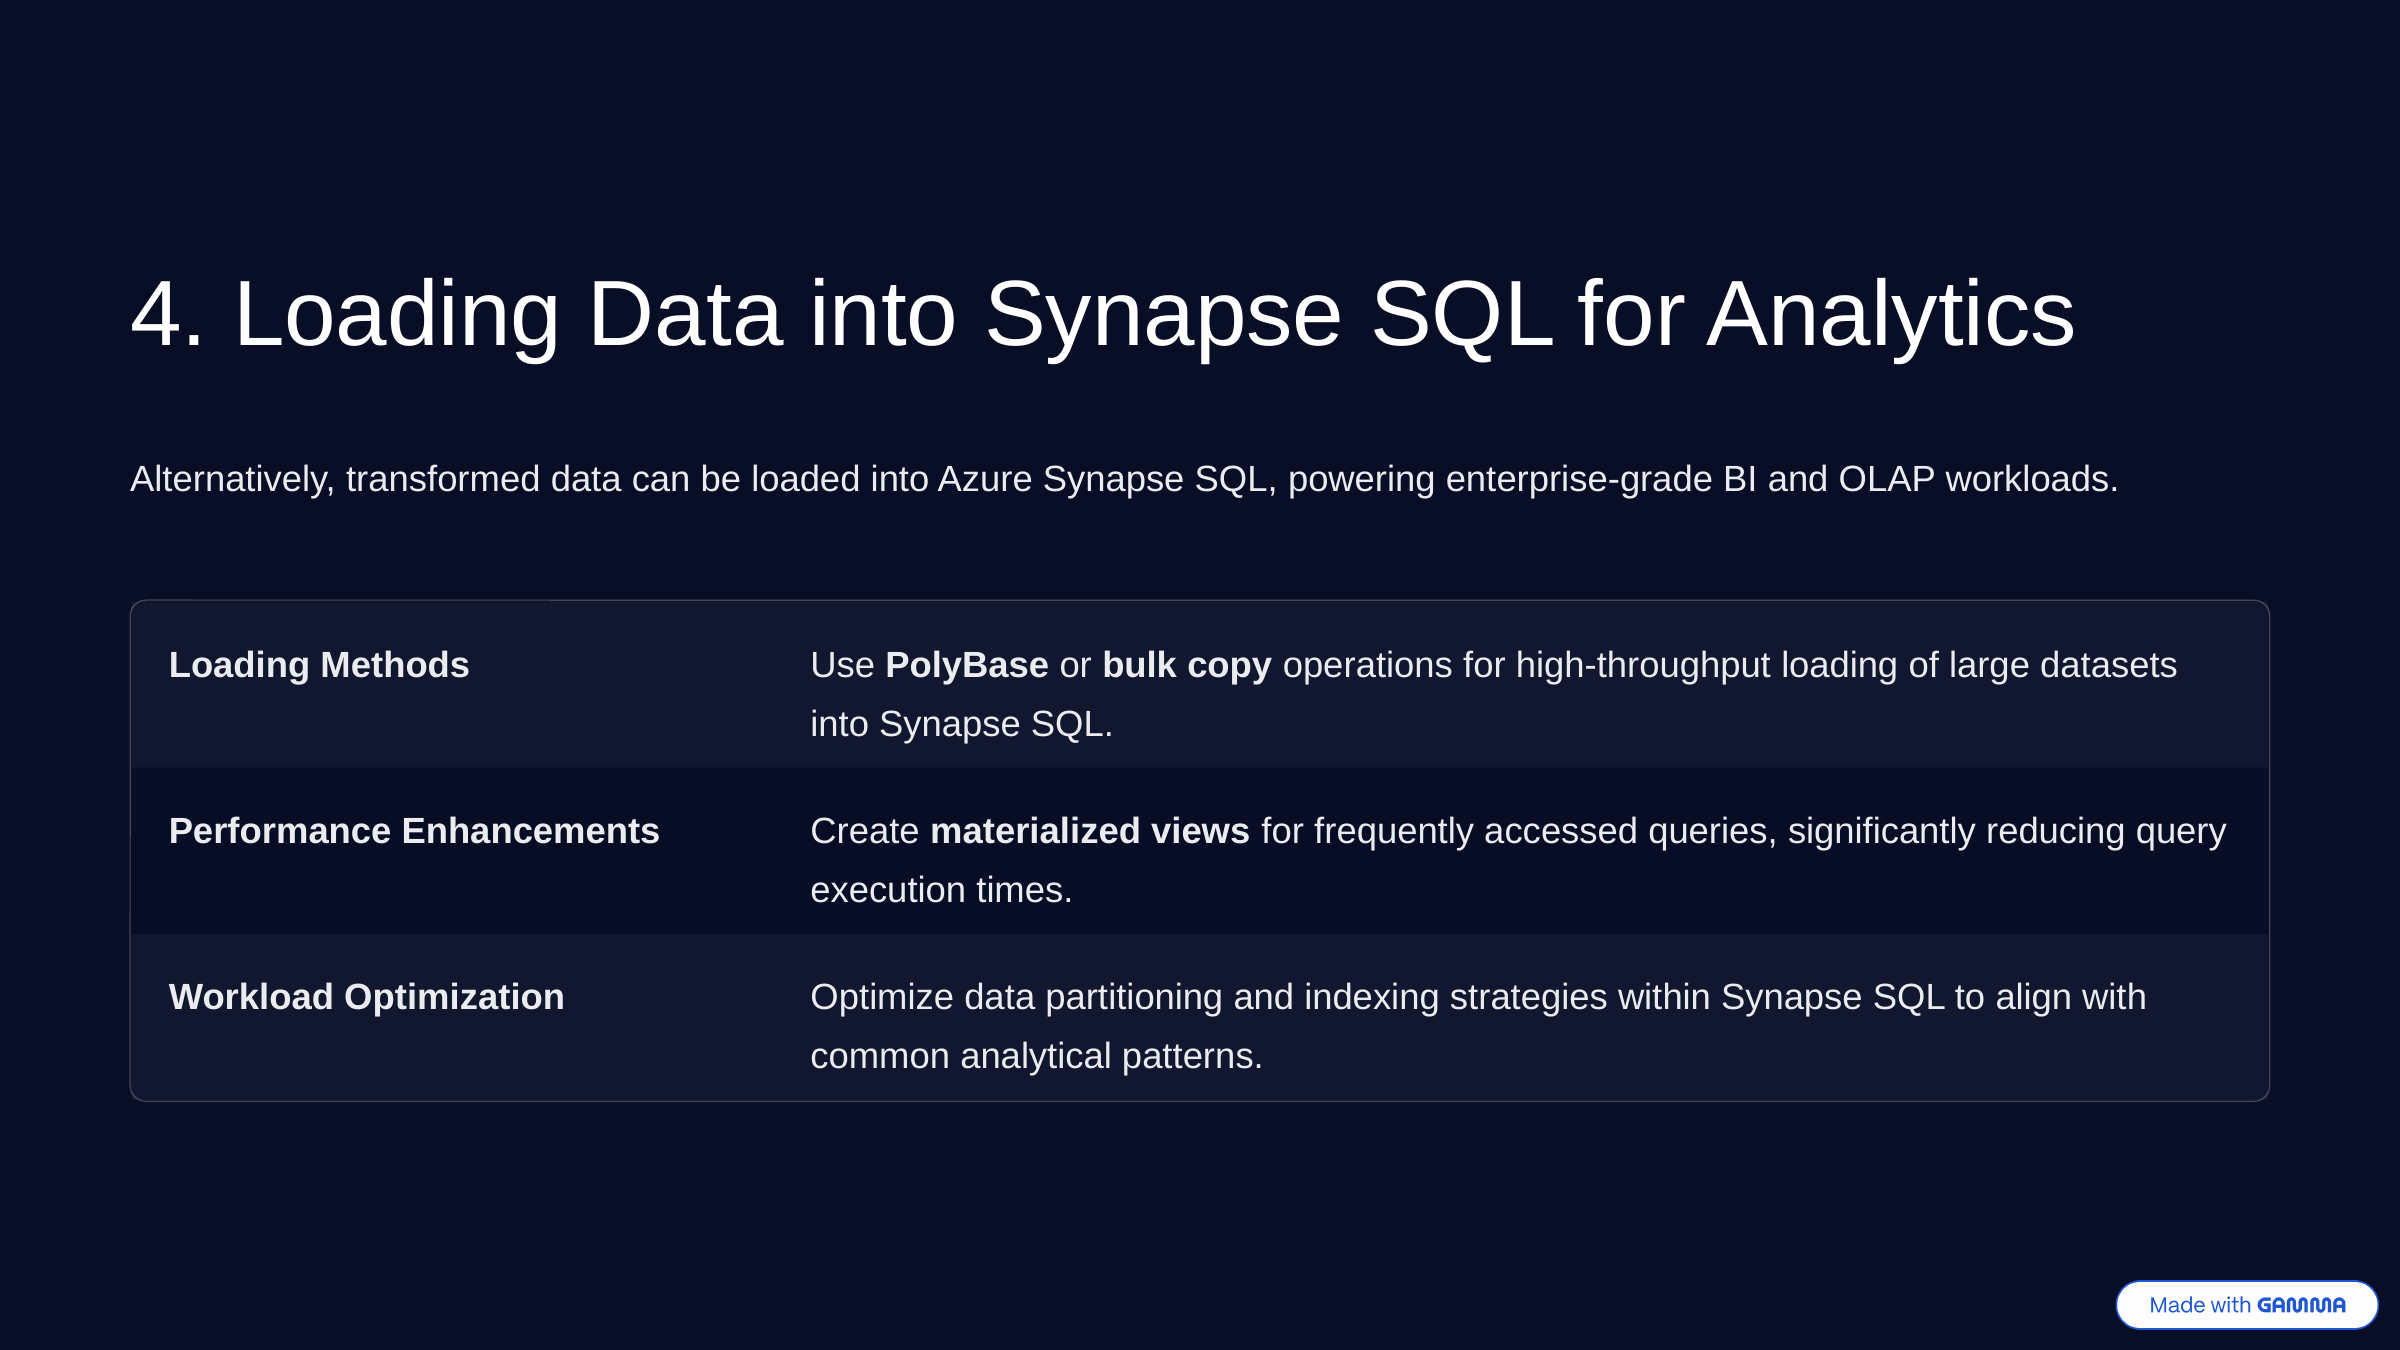

4. Loading Data into Synapse SQL for Analytics
Alternatively, transformed data can be loaded into Azure Synapse SQL, powering enterprise-grade BI and OLAP workloads.

Loading Methods
Use PolyBase or bulk copy operations for high-throughput loading of large datasets into Synapse SQL.

Performance Enhancements
Create materialized views for frequently accessed queries, significantly reducing query execution times.

Workload Optimization
Optimize data partitioning and indexing strategies within Synapse SQL to align with common analytical patterns.